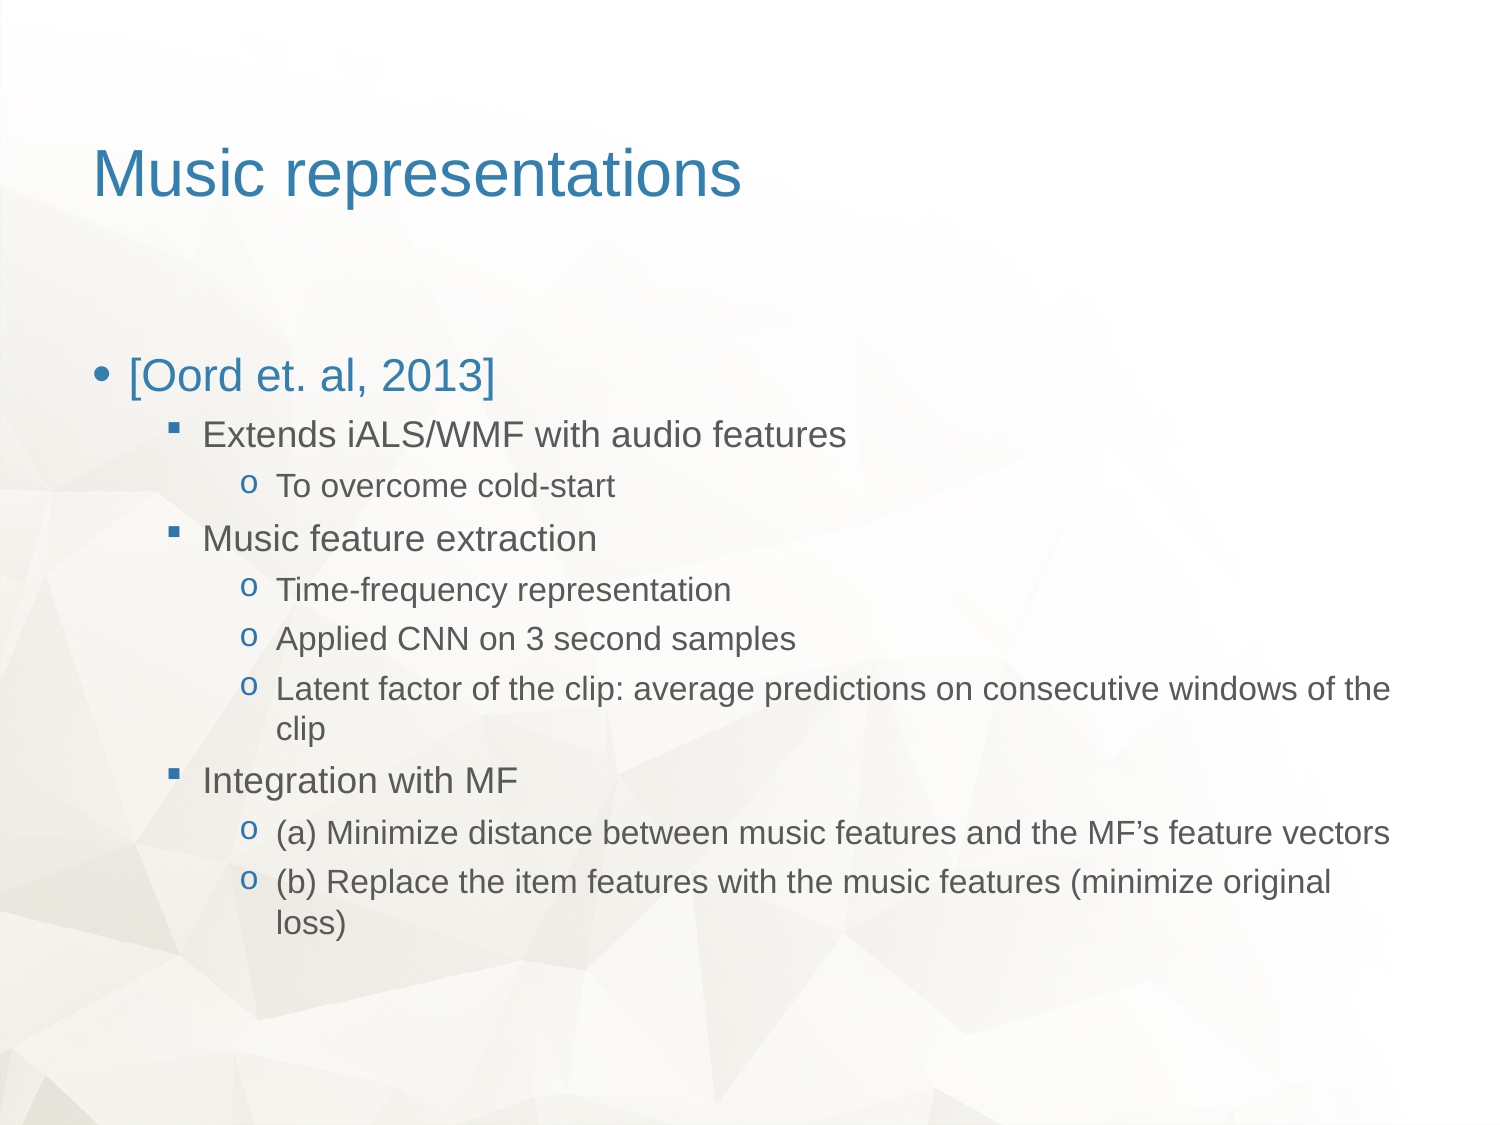

# Music representations
[Oord et. al, 2013]
Extends iALS/WMF with audio features
To overcome cold-start
Music feature extraction
Time-frequency representation
Applied CNN on 3 second samples
Latent factor of the clip: average predictions on consecutive windows of the clip
Integration with MF
(a) Minimize distance between music features and the MF’s feature vectors
(b) Replace the item features with the music features (minimize original loss)